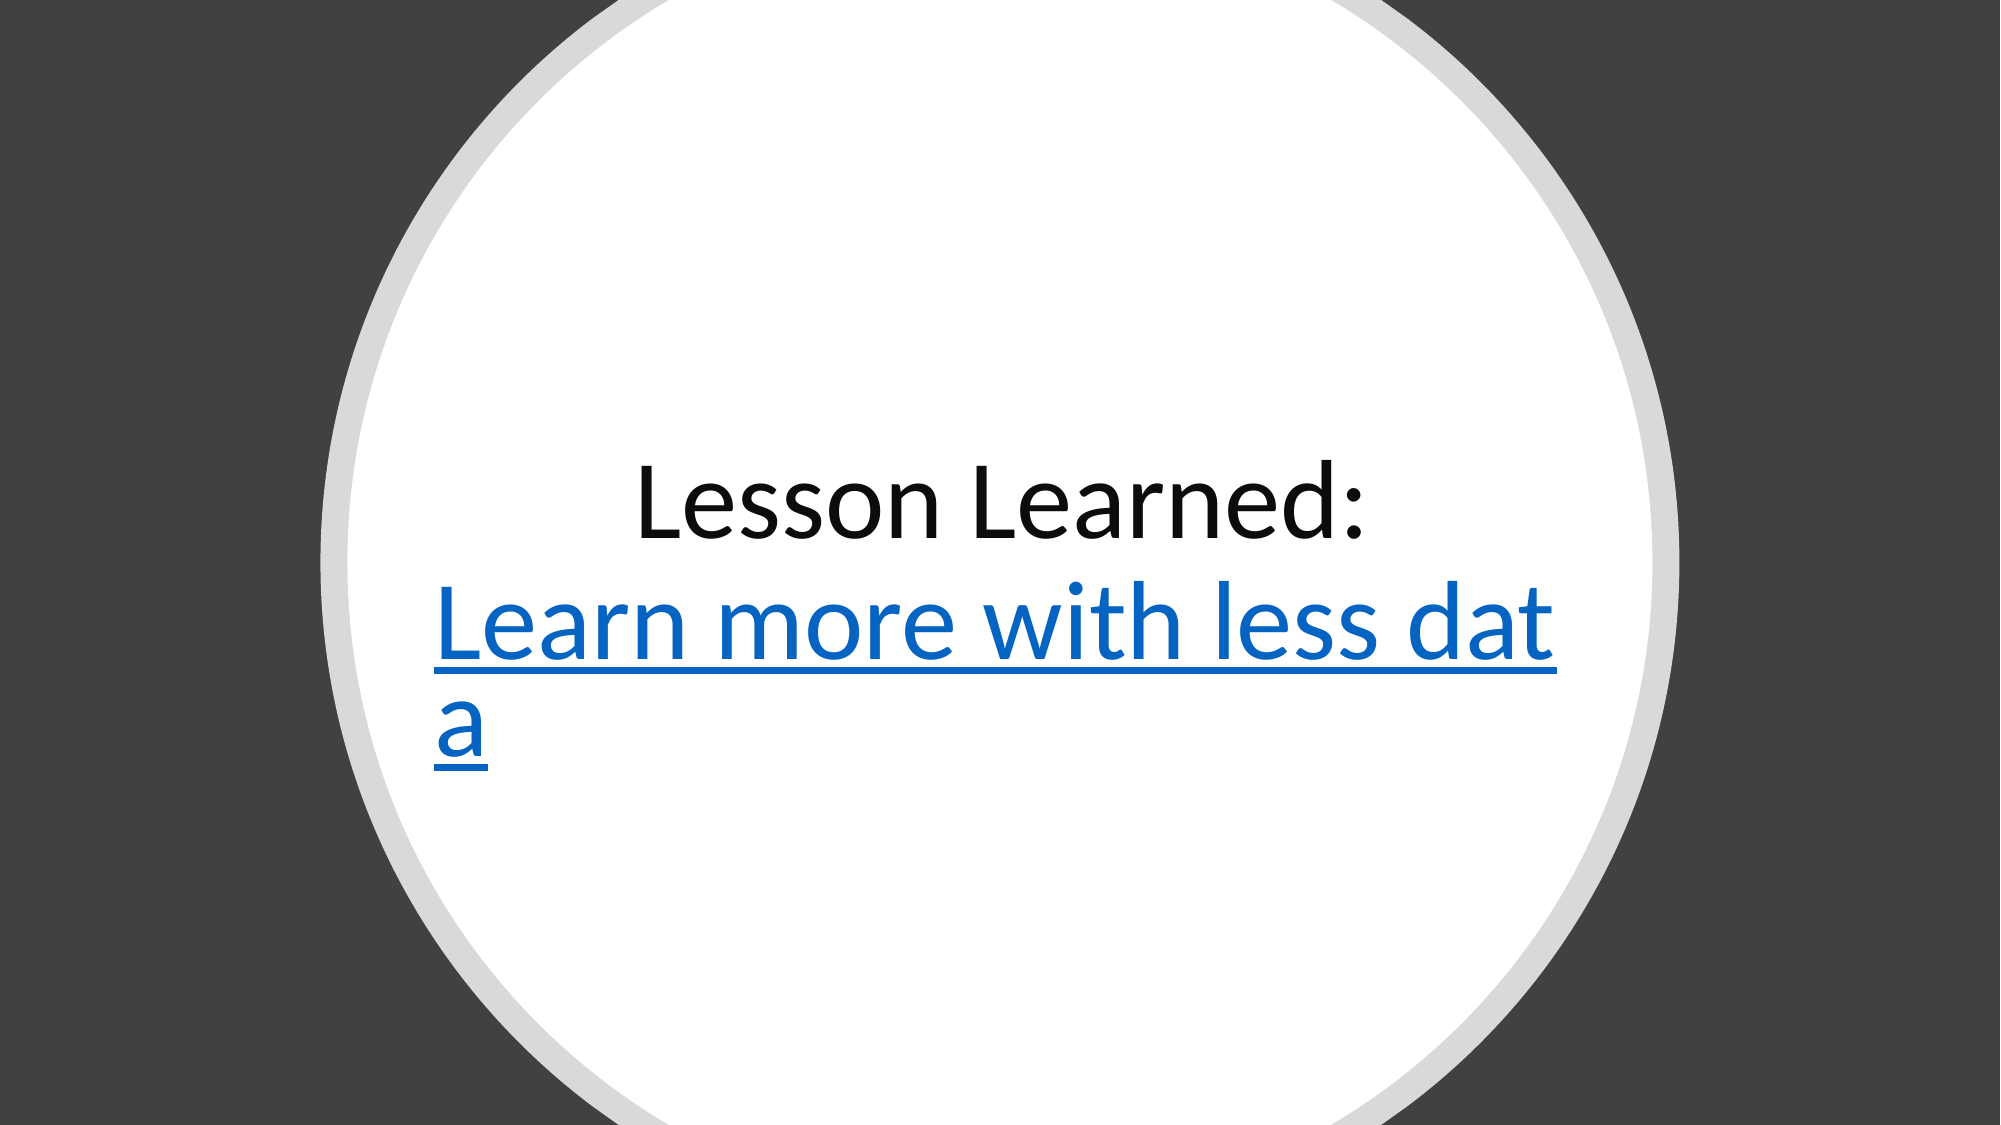

Lesson Learned:
Learn more with less data